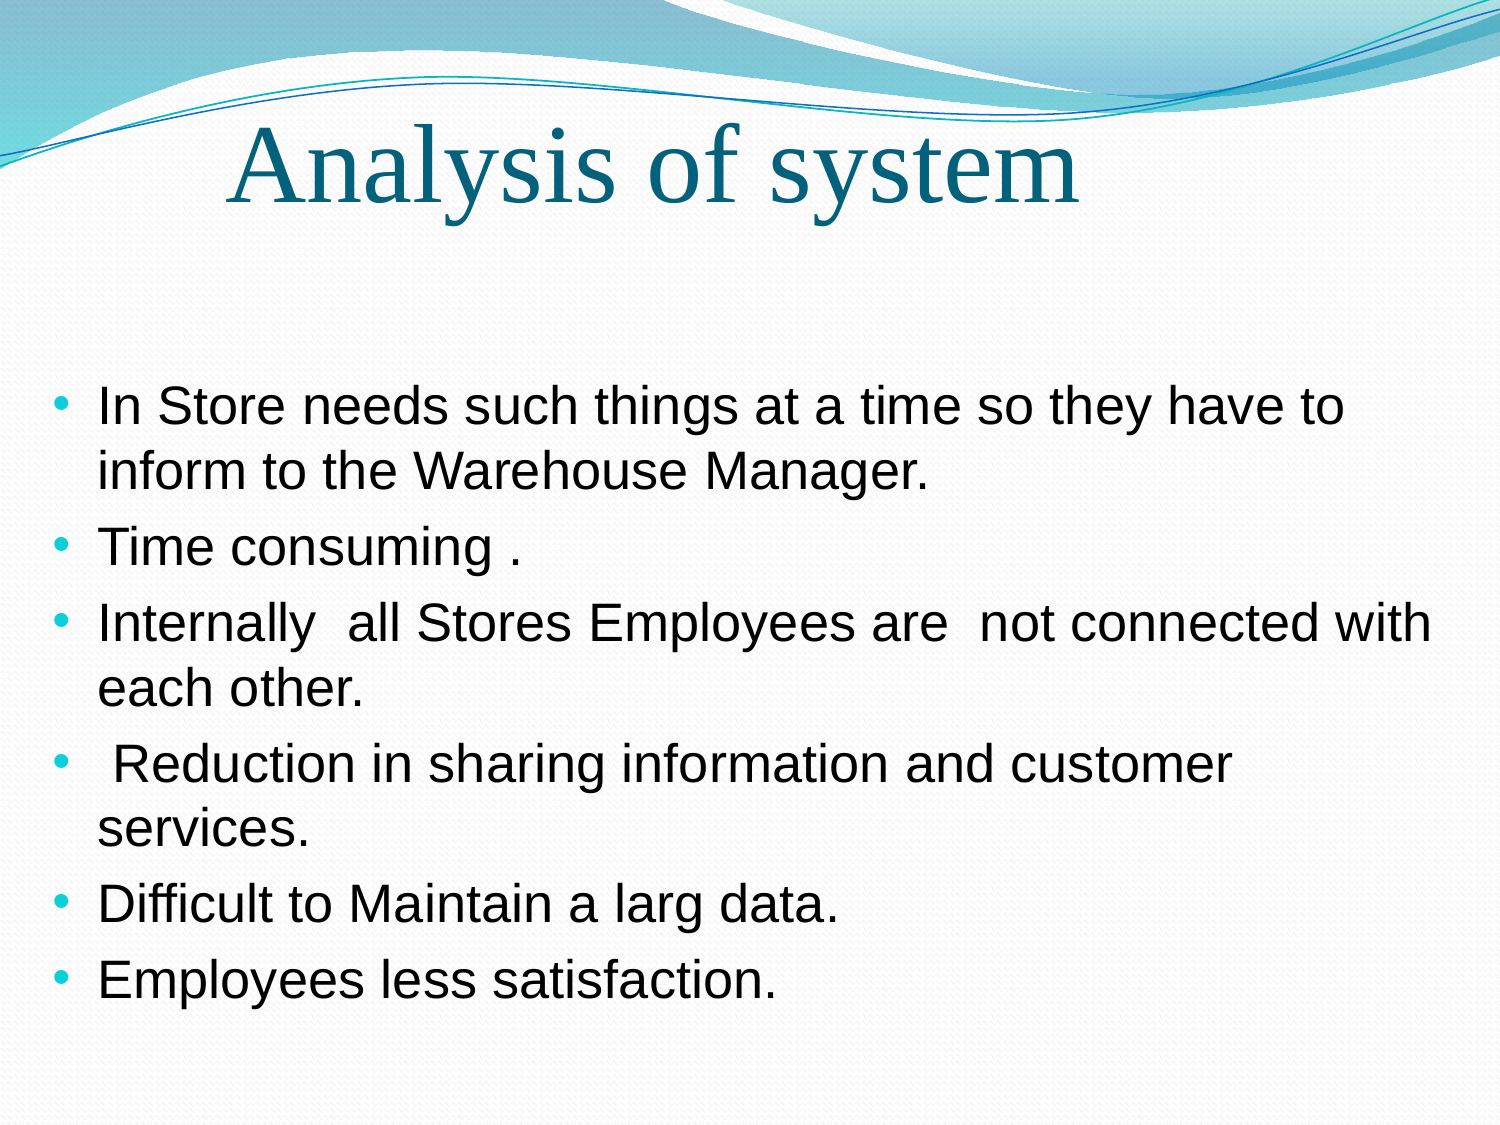

# Analysis of system

In Store needs such things at a time so they have to inform to the Warehouse Manager.
Time consuming .
Internally  all Stores Employees are  not connected with each other.
 Reduction in sharing information and customer services.
Difficult to Maintain a larg data.
Employees less satisfaction.